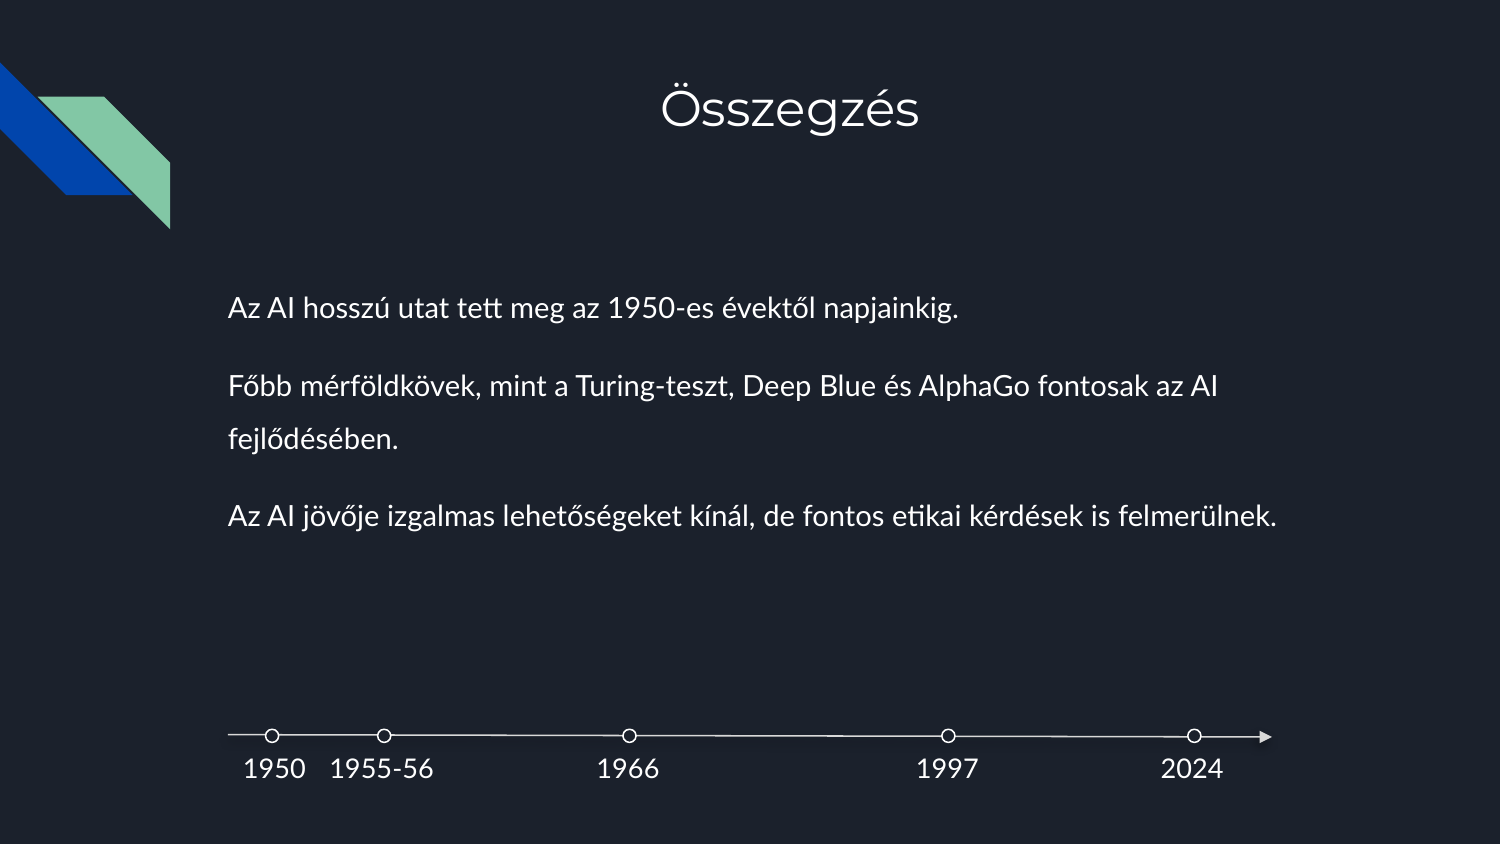

# Összegzés
Az AI hosszú utat tett meg az 1950-es évektől napjainkig.
Főbb mérföldkövek, mint a Turing-teszt, Deep Blue és AlphaGo fontosak az AI fejlődésében.
Az AI jövője izgalmas lehetőségeket kínál, de fontos etikai kérdések is felmerülnek.

1950
1955-56
1966
1997
2024